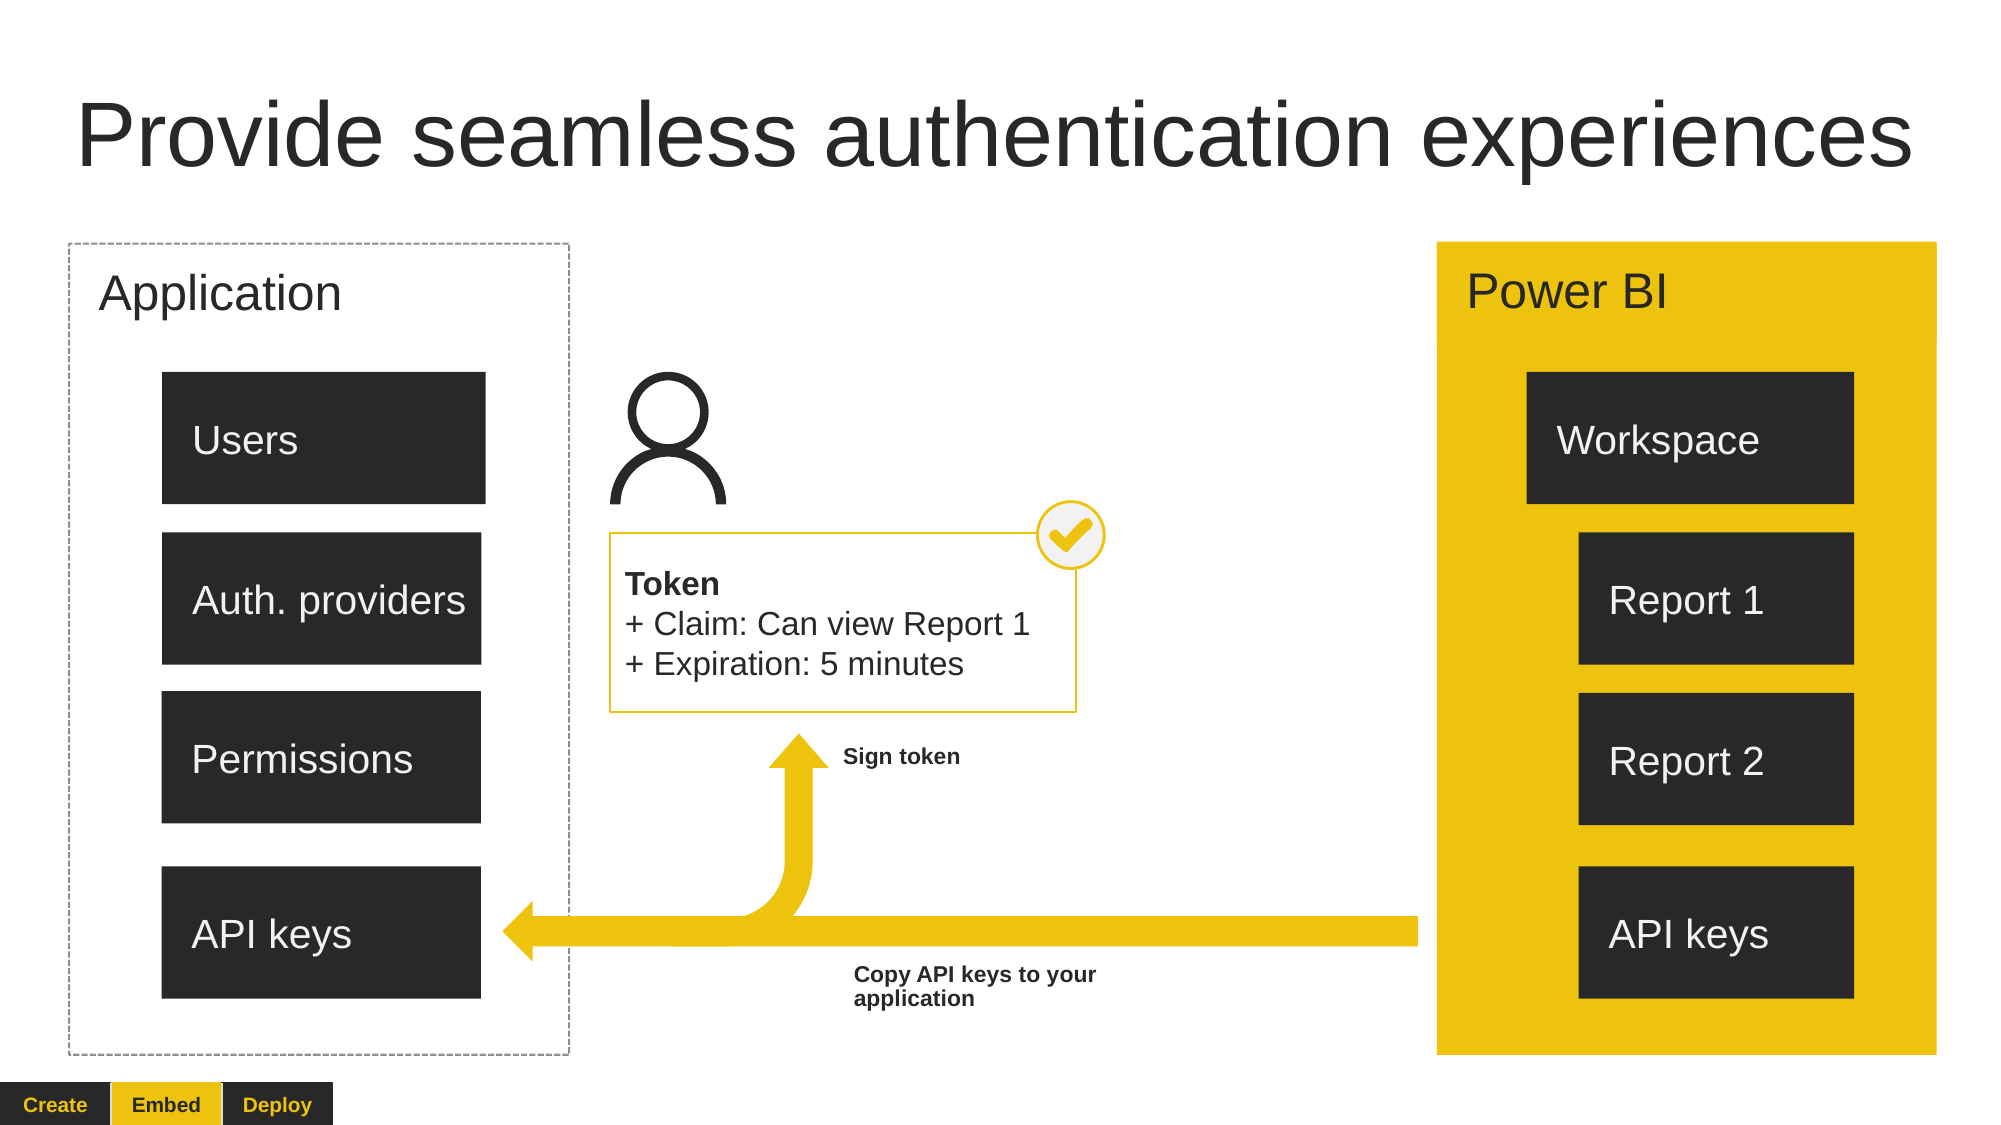

Provide seamless authentication experiences
Power BI
Application

Workspace
Users

Auth. providers
Report 1
Token
+ Claim: Can view Report 1
+ Expiration: 5 minutes
Permissions
Report 2
Sign token

API keys
API keys

Copy API keys to your application
Create
Embed
Deploy